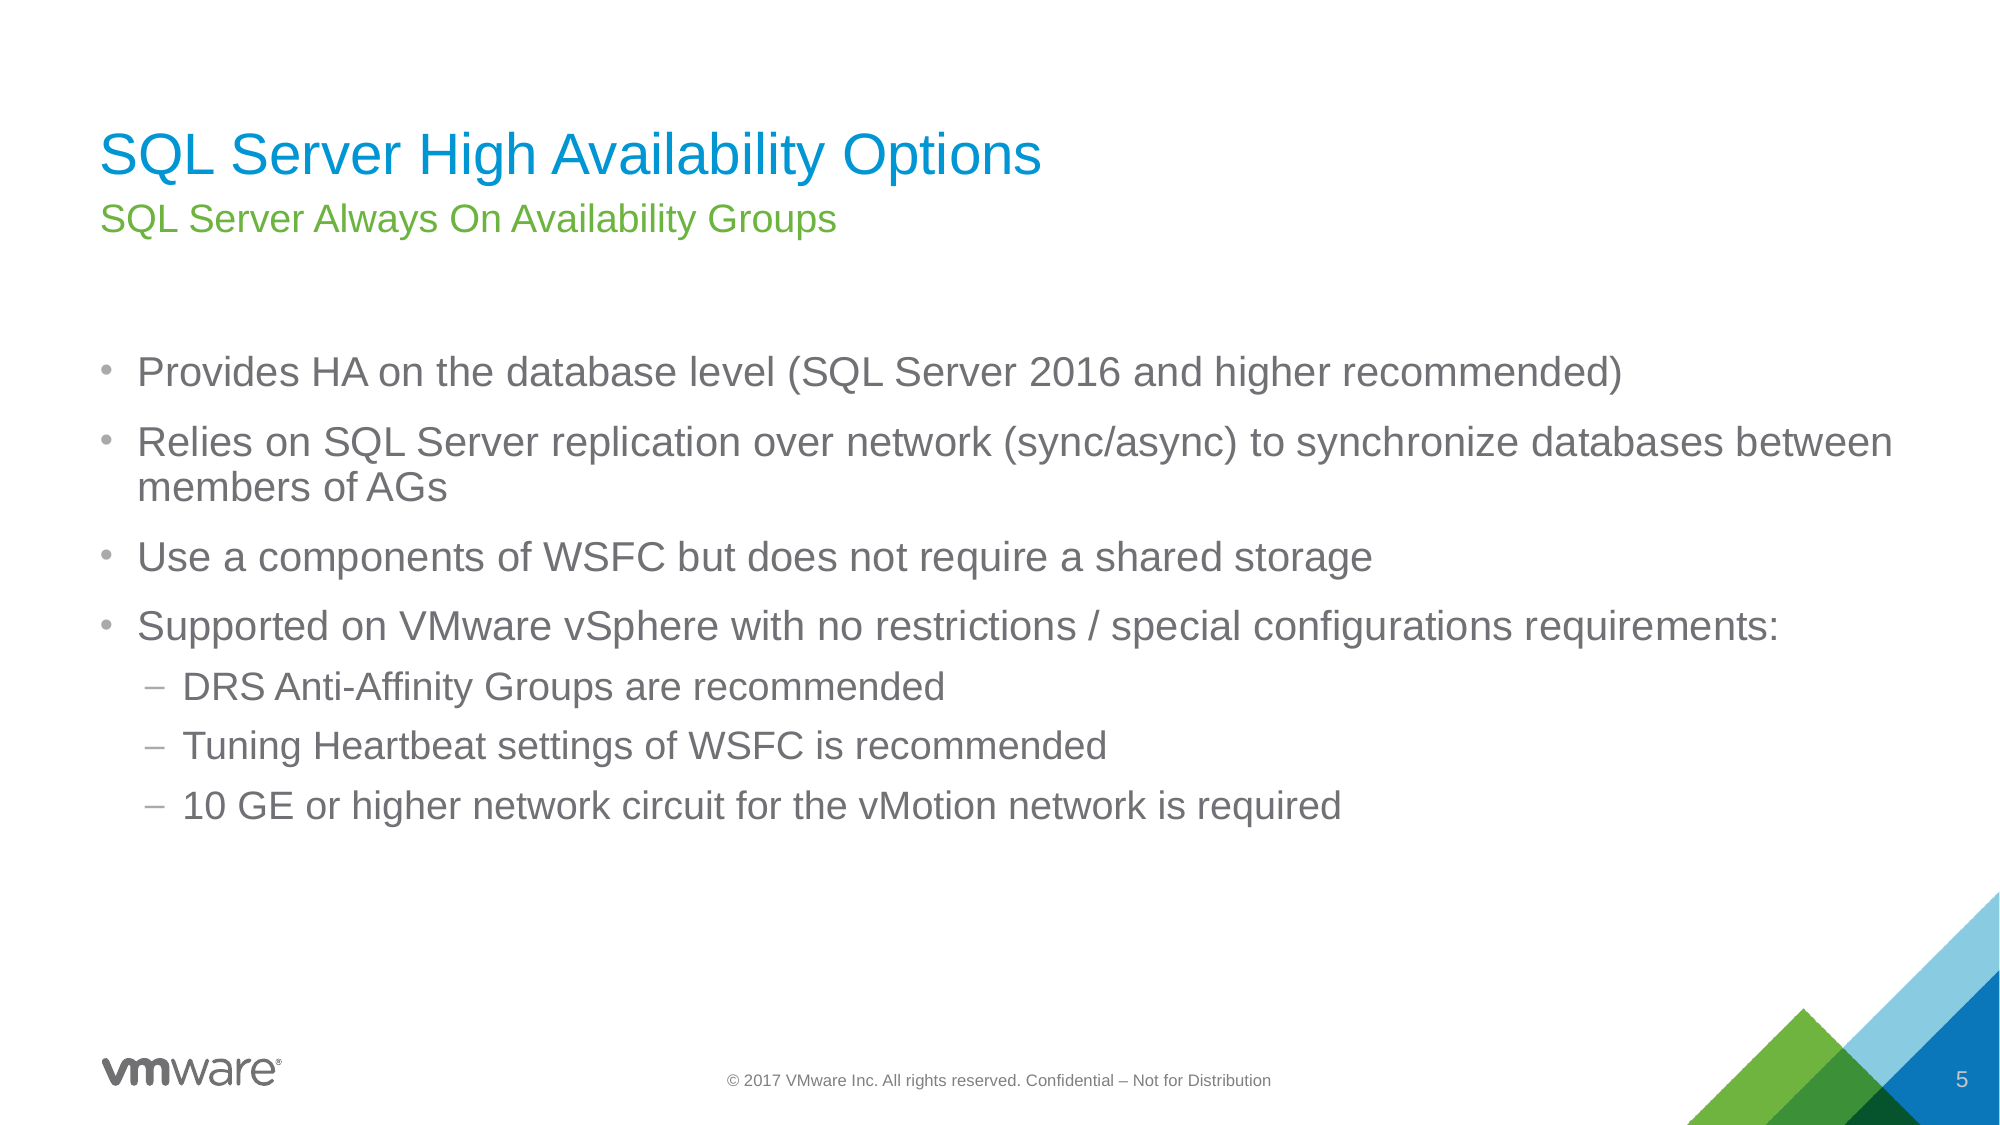

# SQL Server High Availability Options
SQL Server Always On Availability Groups

Provides HA on the database level (SQL Server 2016 and higher recommended)
Relies on SQL Server replication over network (sync/async) to synchronize databases between members of AGs
Use a components of WSFC but does not require a shared storage
Supported on VMware vSphere with no restrictions / special configurations requirements:
DRS Anti-Affinity Groups are recommended
Tuning Heartbeat settings of WSFC is recommended
10 GE or higher network circuit for the vMotion network is required